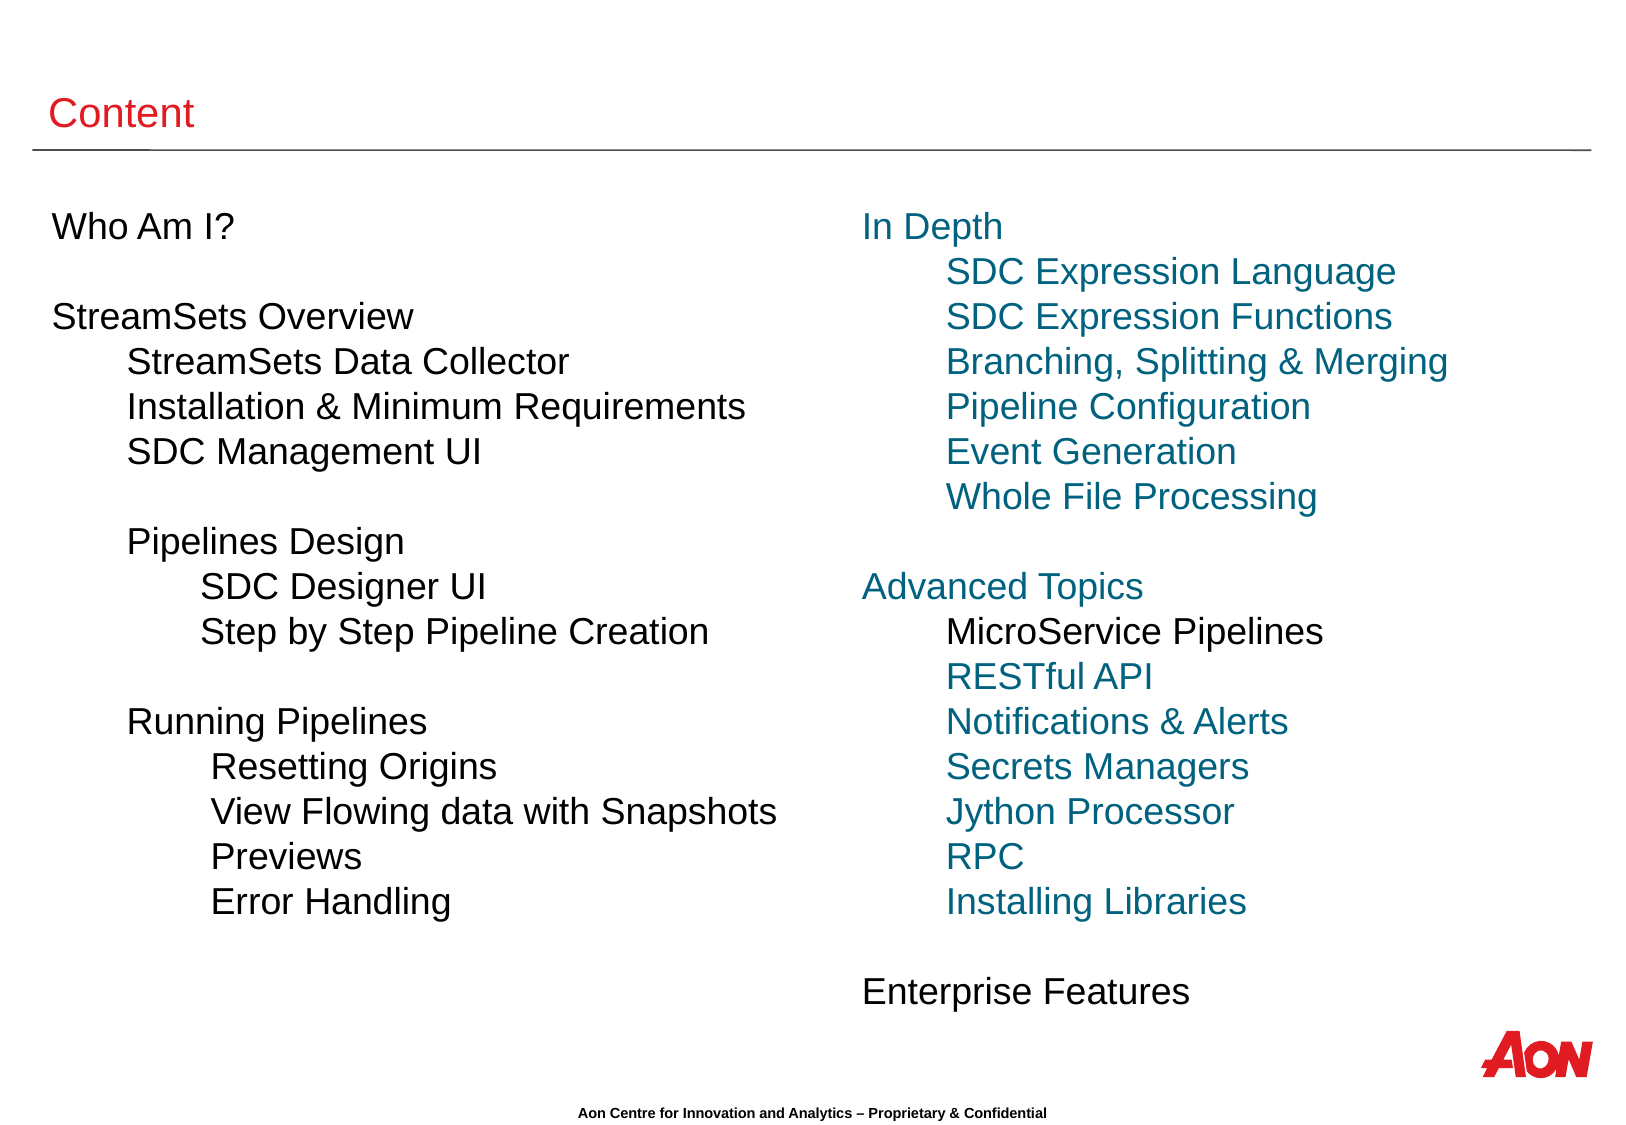

# Content
Who Am I?

StreamSets Overview
StreamSets Data Collector
Installation & Minimum Requirements
SDC Management UI

Pipelines Design
       SDC Designer UI
       Step by Step Pipeline Creation

Running Pipelines
        Resetting Origins
        View Flowing data with Snapshots
        Previews
        Error Handling
In Depth
        SDC Expression Language
        SDC Expression Functions
        Branching, Splitting & Merging
        Pipeline Configuration
        Event Generation
        Whole File Processing

Advanced Topics
        MicroService Pipelines
        RESTful API
        Notifications & Alerts
        Secrets Managers
        Jython Processor
        RPC
        Installing Libraries

Enterprise Features